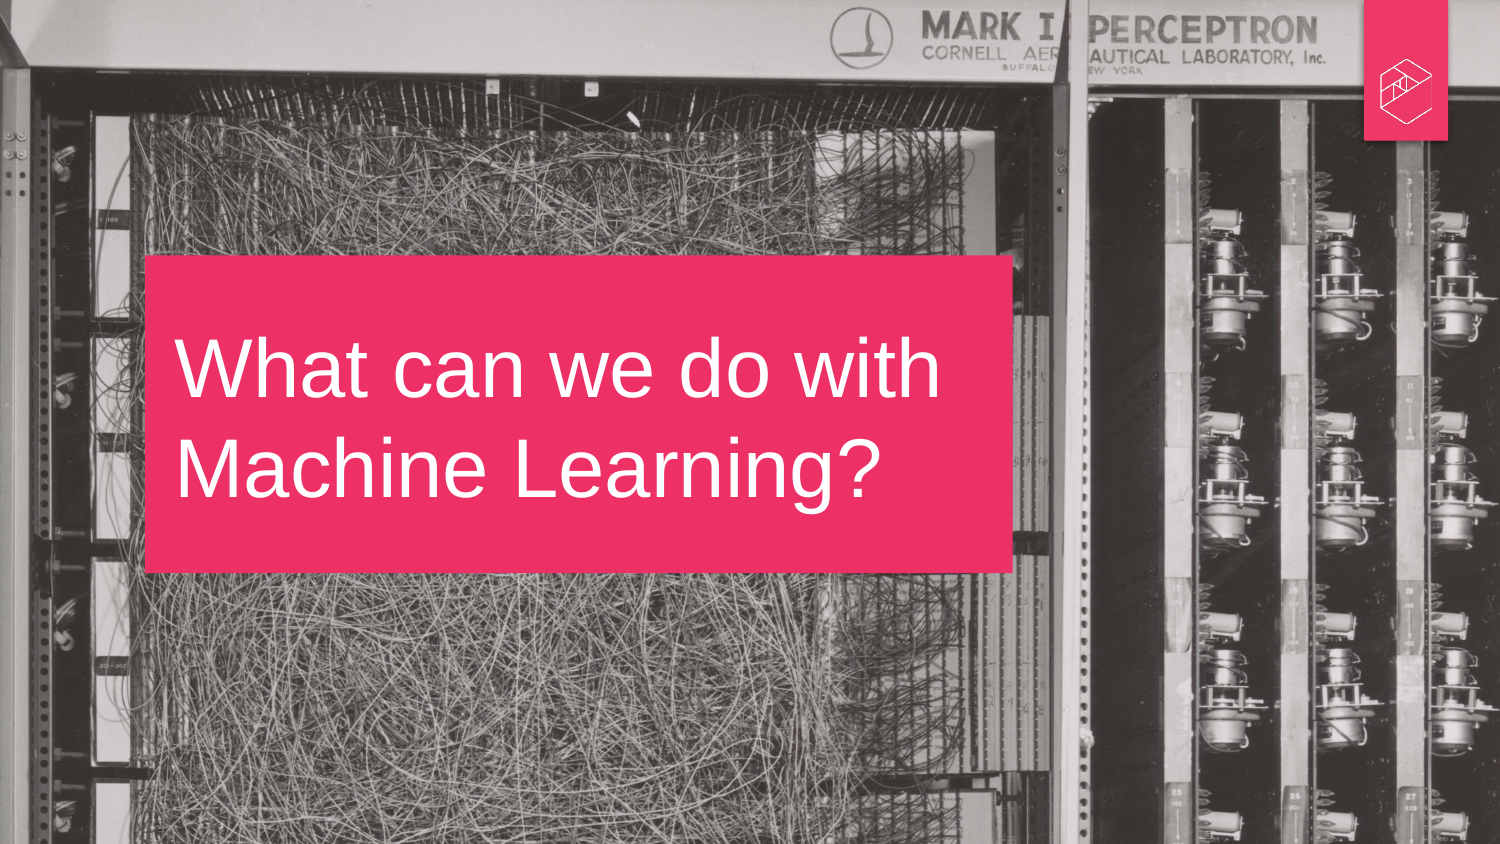

# What can we do with Machine Learning?